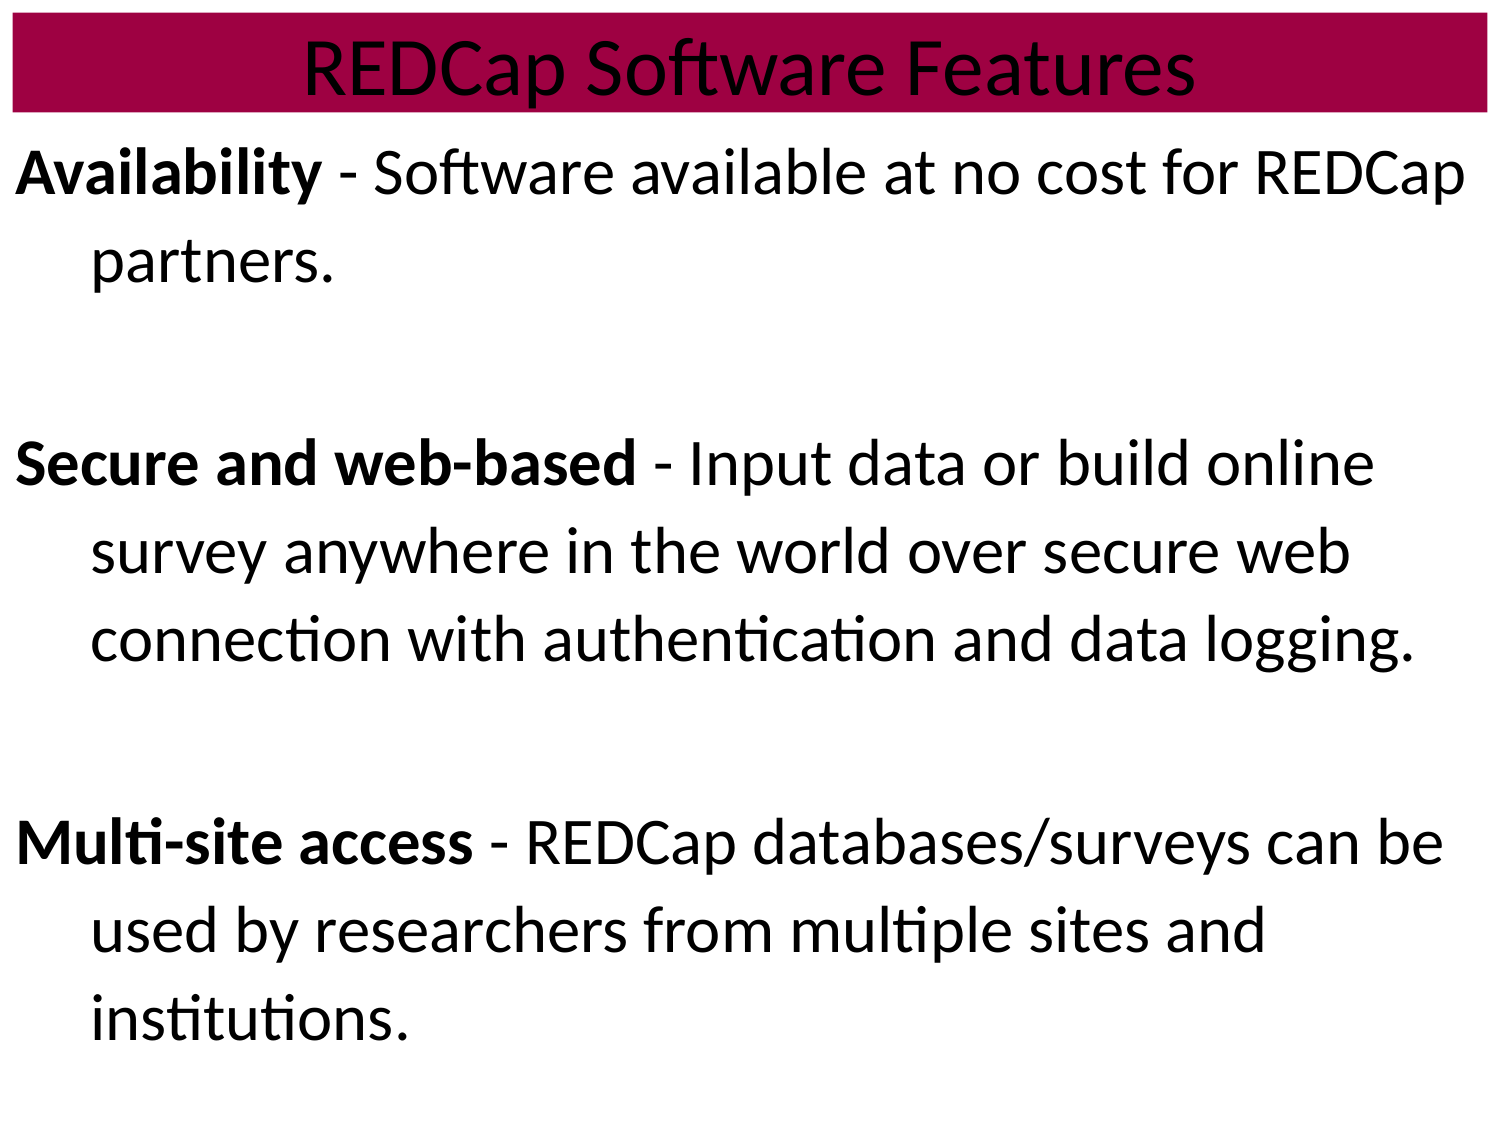

# REDCap Software Features
Availability - Software available at no cost for REDCap partners.

Secure and web-based - Input data or build online survey anywhere in the world over secure web connection with authentication and data logging.

Multi-site access - REDCap databases/surveys can be used by researchers from multiple sites and institutions.